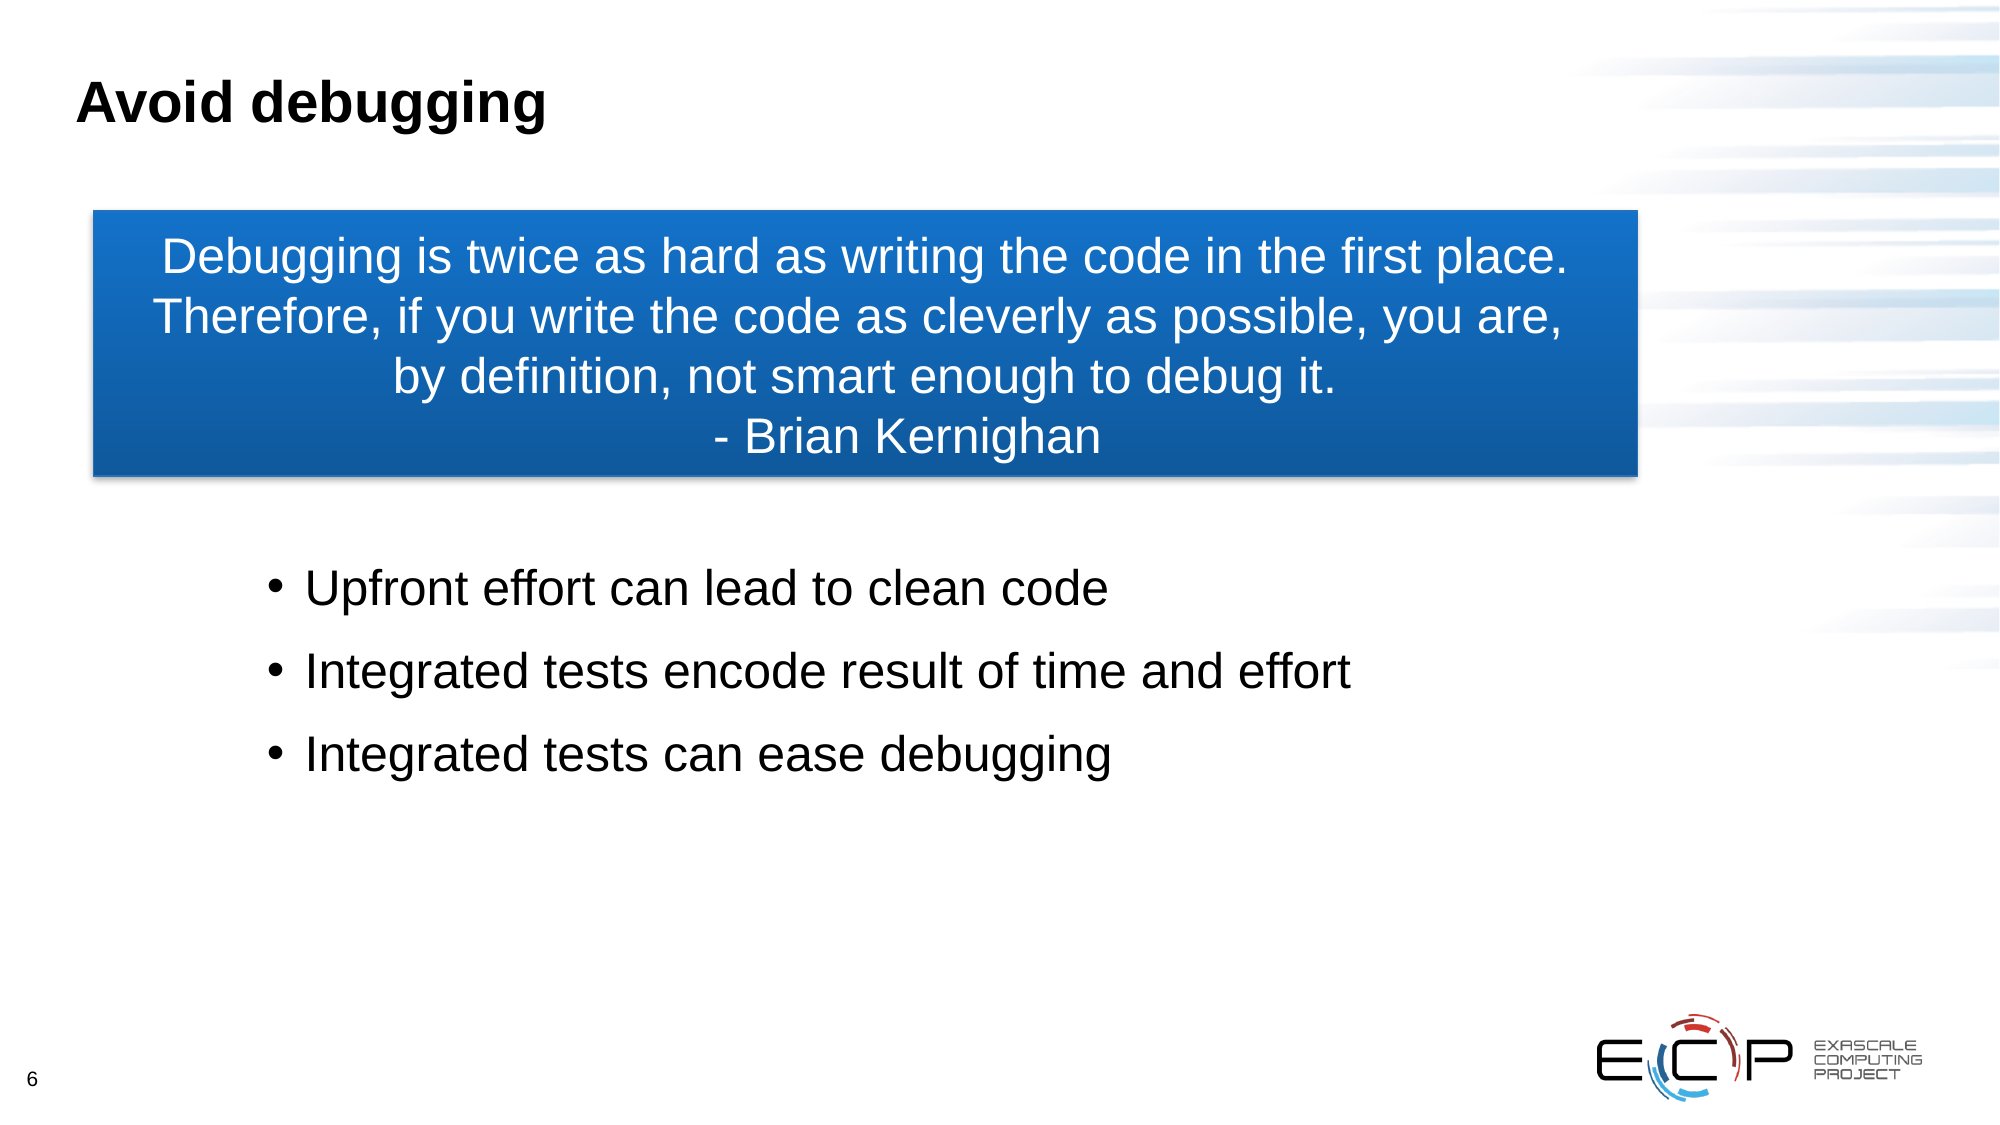

# Avoid debugging
Debugging is twice as hard as writing the code in the first place. Therefore, if you write the code as cleverly as possible, you are,
by definition, not smart enough to debug it.
      - Brian Kernighan
Upfront effort can lead to clean code
Integrated tests encode result of time and effort
Integrated tests can ease debugging